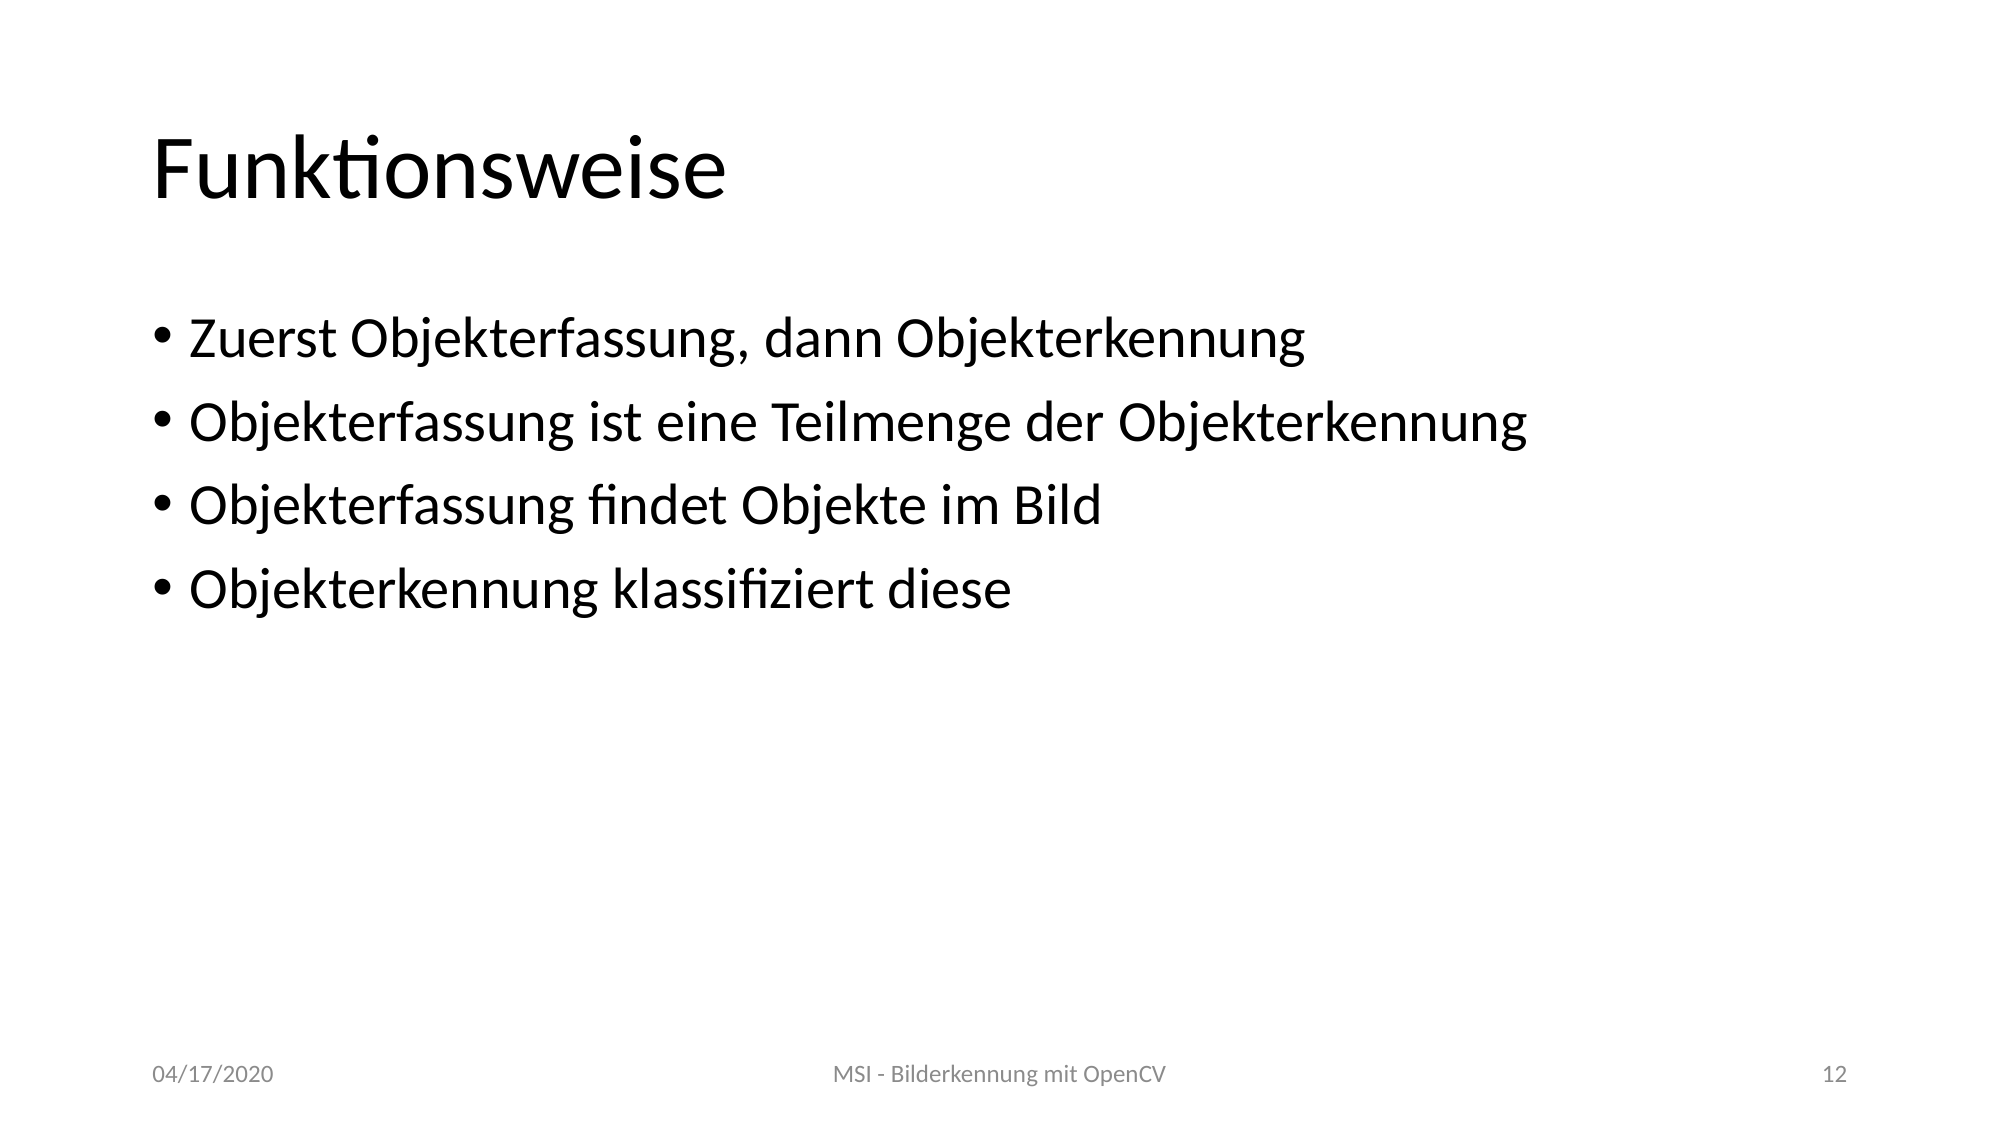

# Funktionsweise
Zuerst Objekterfassung, dann Objekterkennung
Objekterfassung ist eine Teilmenge der Objekterkennung
Objekterfassung findet Objekte im Bild
Objekterkennung klassifiziert diese

04/17/2020
MSI - Bilderkennung mit OpenCV
12